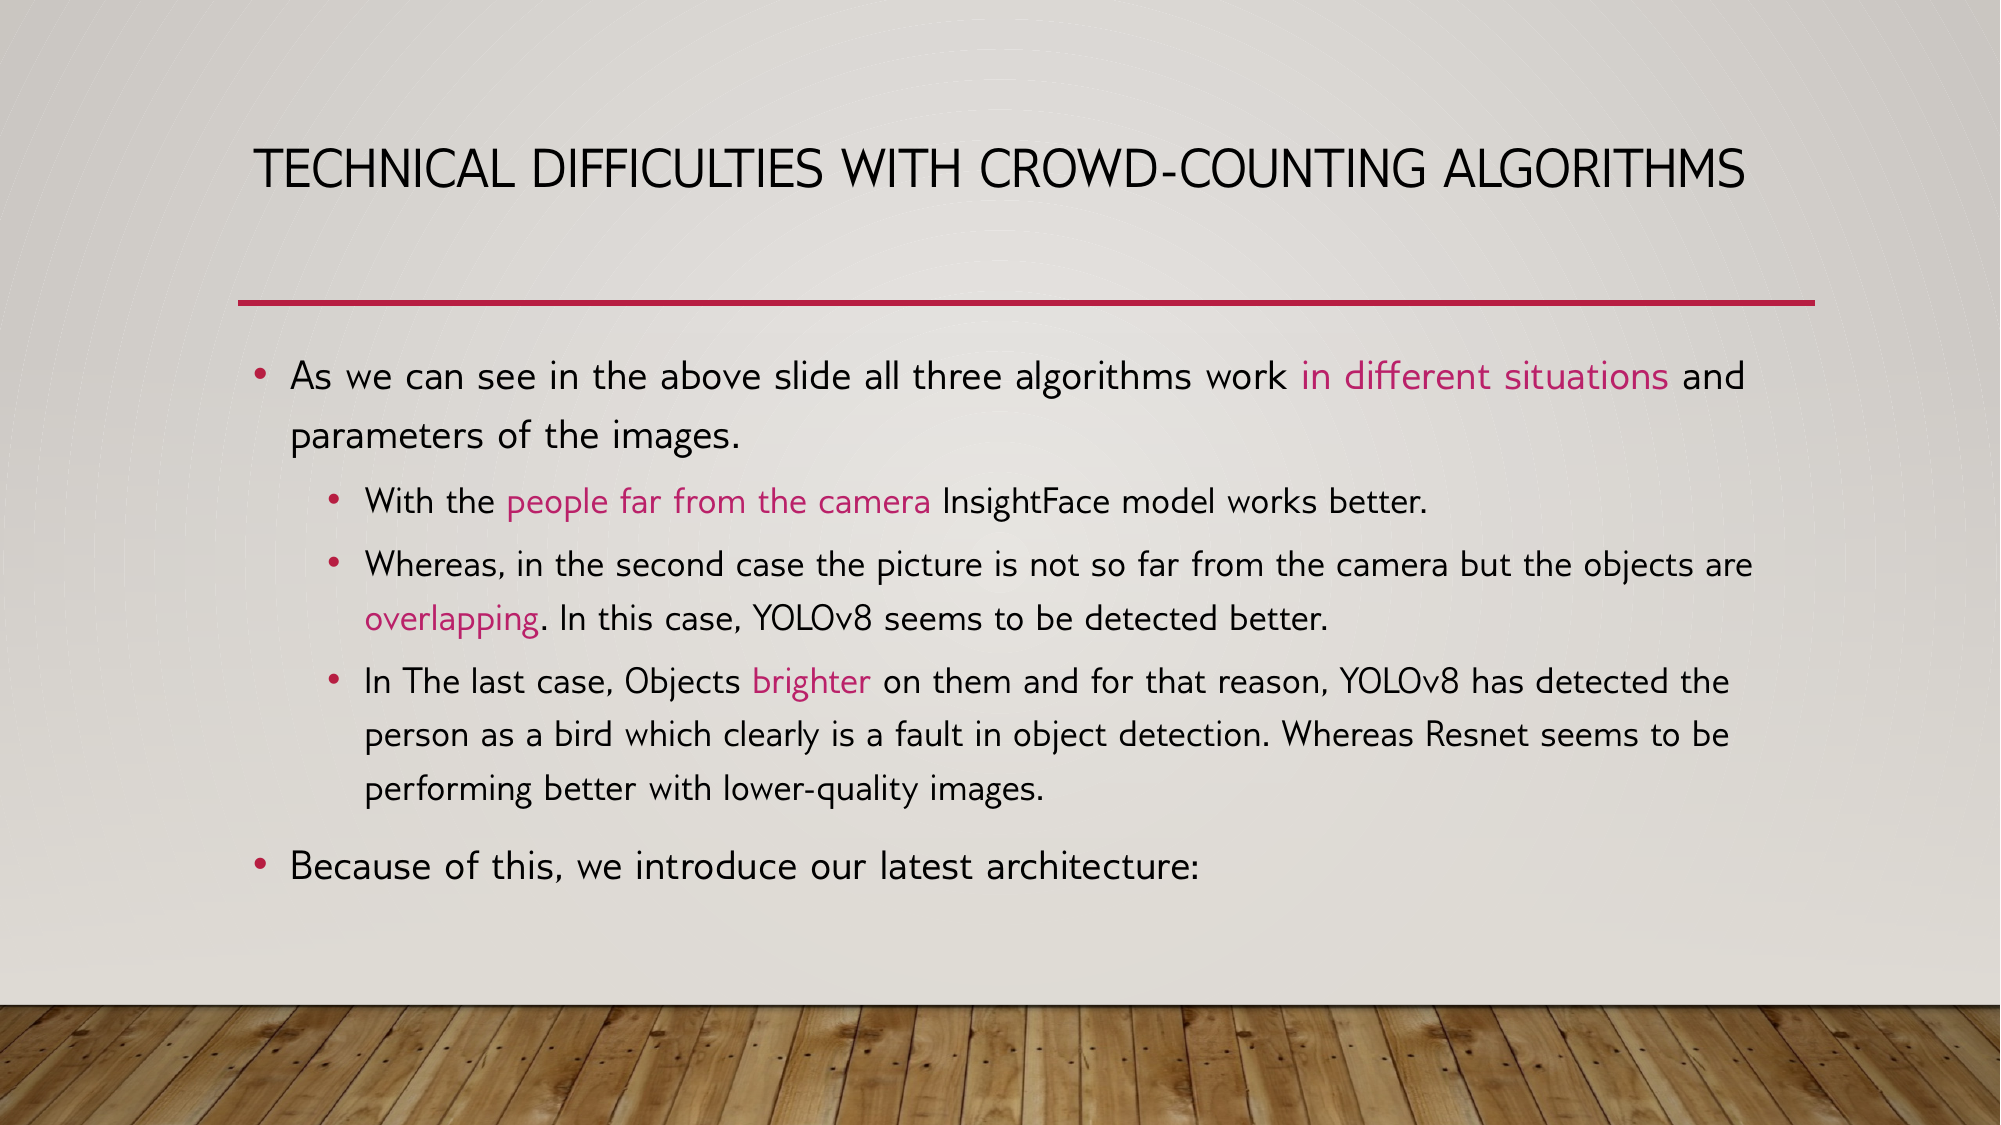

# Technical difficulties with crowd-counting algorithms
As we can see in the above slide all three algorithms work in different situations and parameters of the images.
With the people far from the camera InsightFace model works better.
Whereas, in the second case the picture is not so far from the camera but the objects are overlapping. In this case, YOLOv8 seems to be detected better.
In The last case, Objects brighter on them and for that reason, YOLOv8 has detected the person as a bird which clearly is a fault in object detection. Whereas Resnet seems to be performing better with lower-quality images.
Because of this, we introduce our latest architecture: